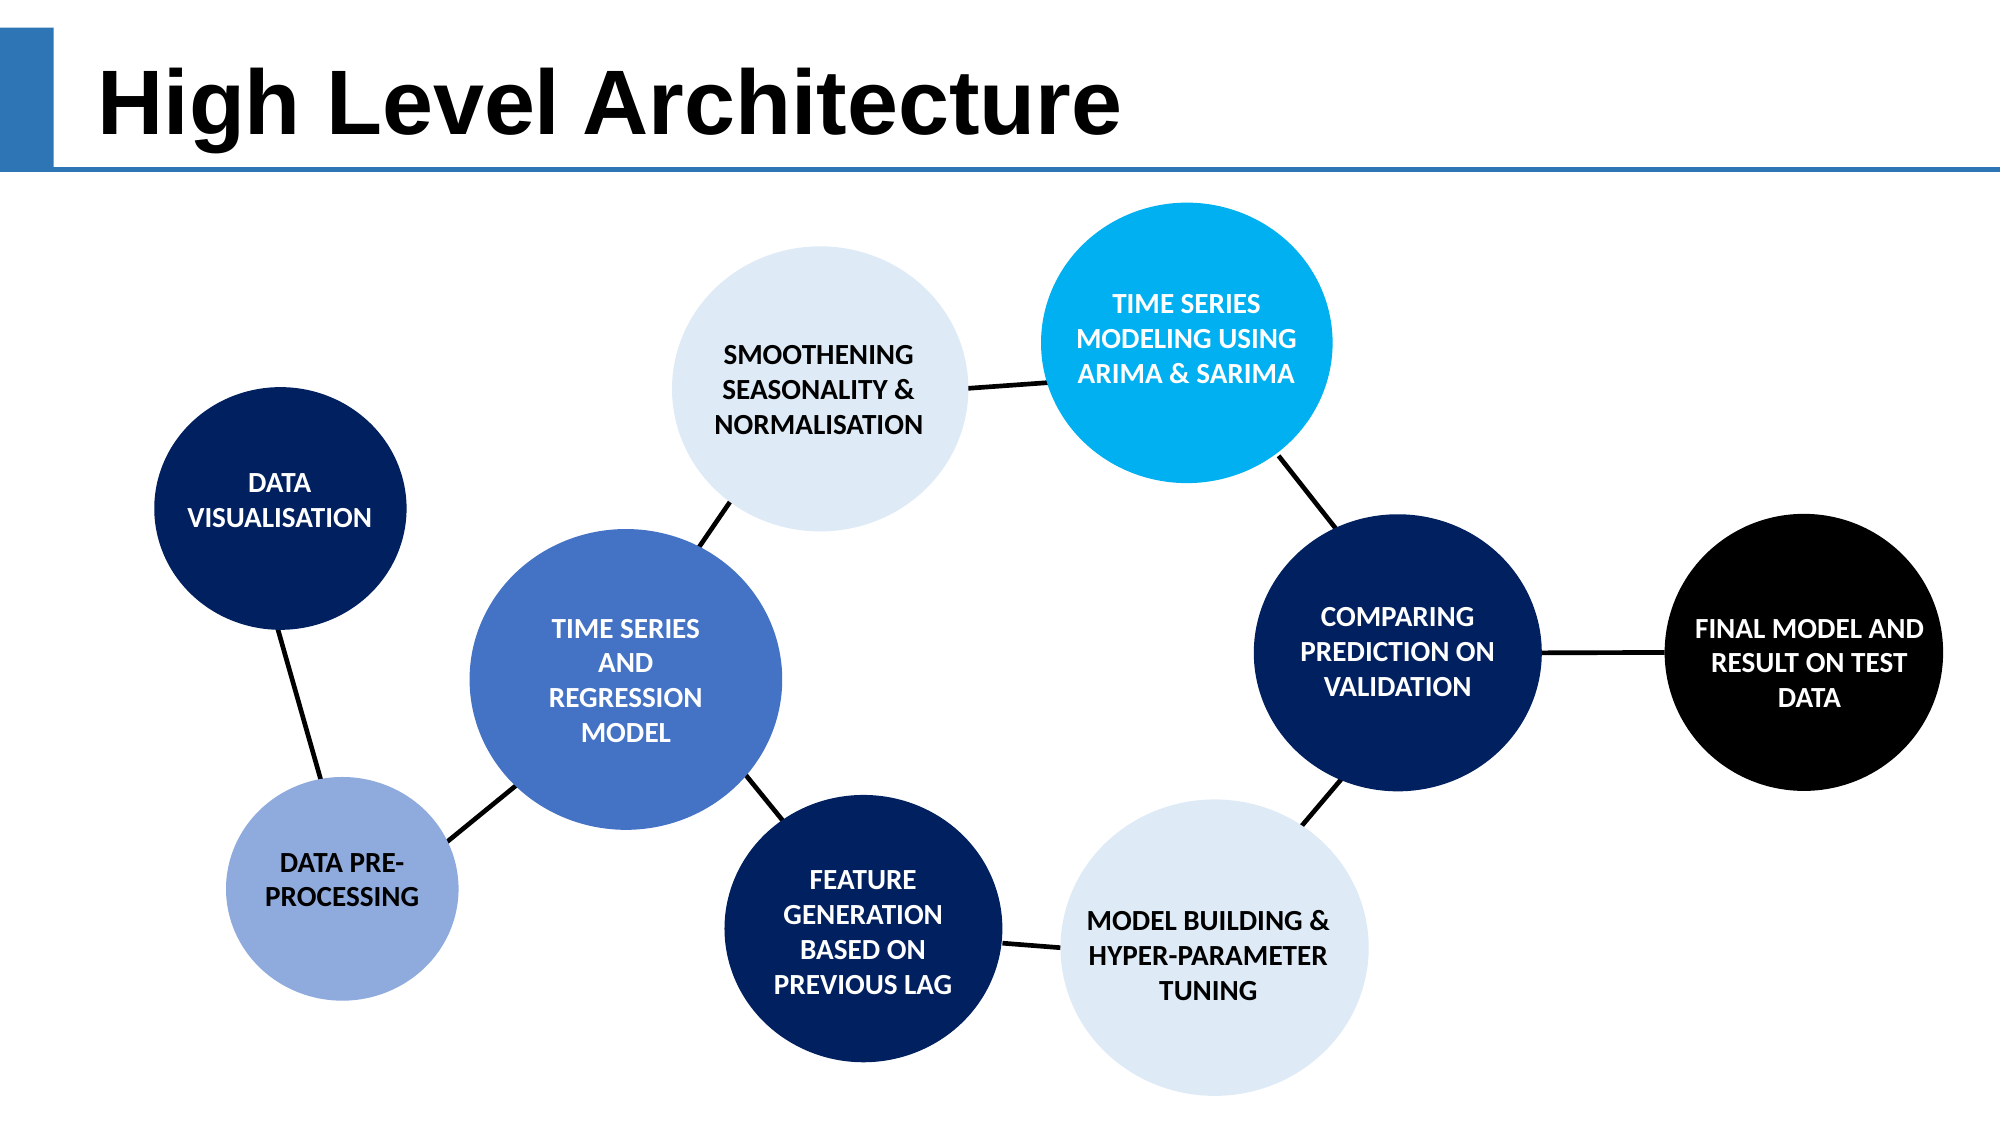

High Level Architecture

TIME SERIES MODELING USING ARIMA & SARIMA

SMOOTHENING SEASONALITY & NORMALISATION

DATA VISUALISATION

FINAL MODEL AND RESULT ON TEST DATA

COMPARING PREDICTION ON VALIDATION

TIME SERIES AND REGRESSION MODEL

DATA PRE-PROCESSING

FEATURE GENERATION BASED ON PREVIOUS LAG

MODEL BUILDING & HYPER-PARAMETER TUNING